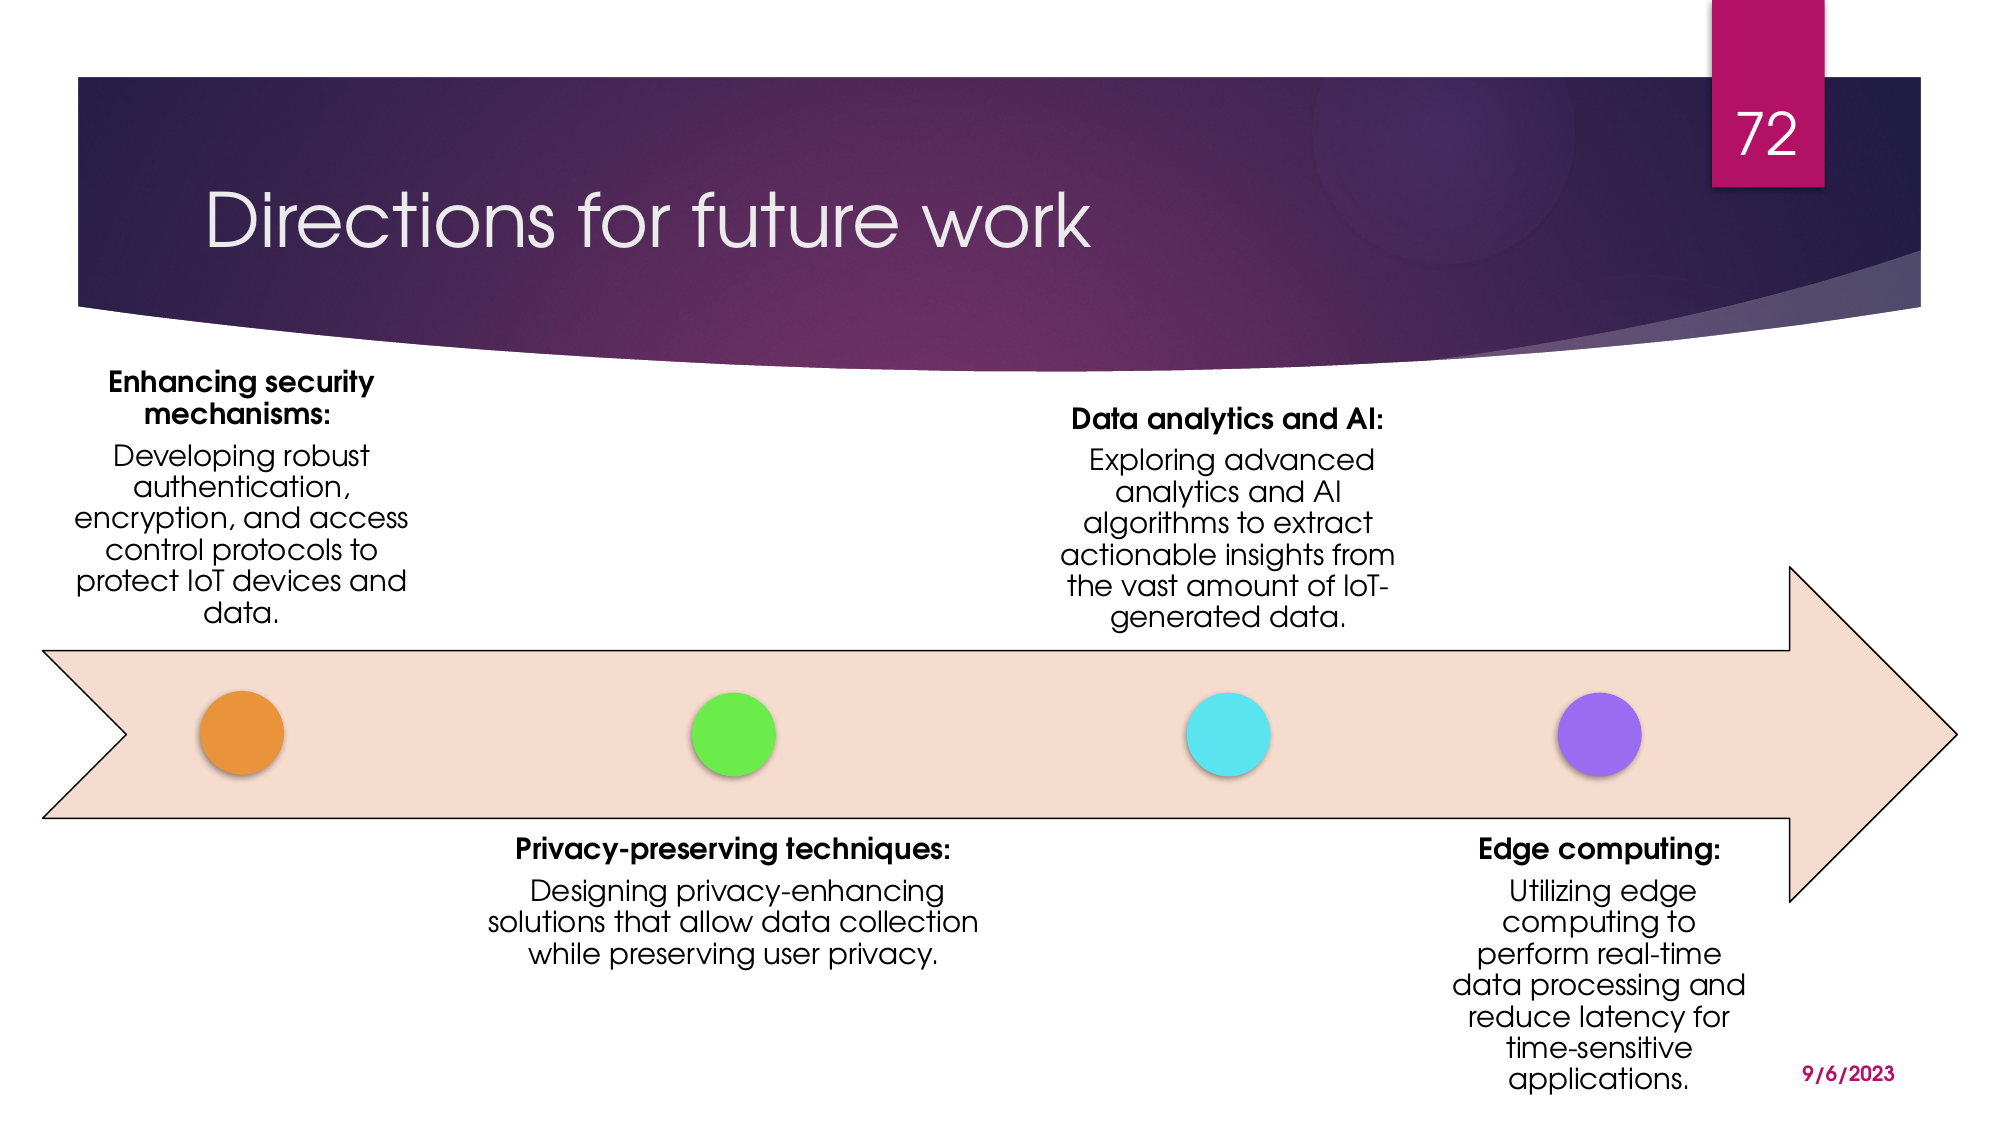

72
# Directions for future work
Enhancing security mechanisms:
Developing robust authentication, encryption, and access control protocols to protect IoT devices and data.
Privacy-preserving techniques:
 Designing privacy-enhancing solutions that allow data collection while preserving user privacy.
Data analytics and AI:
 Exploring advanced analytics and AI algorithms to extract actionable insights from the vast amount of IoT-generated data.
Edge computing:
 Utilizing edge computing to perform real-time data processing and reduce latency for time-sensitive applications.
9/6/2023